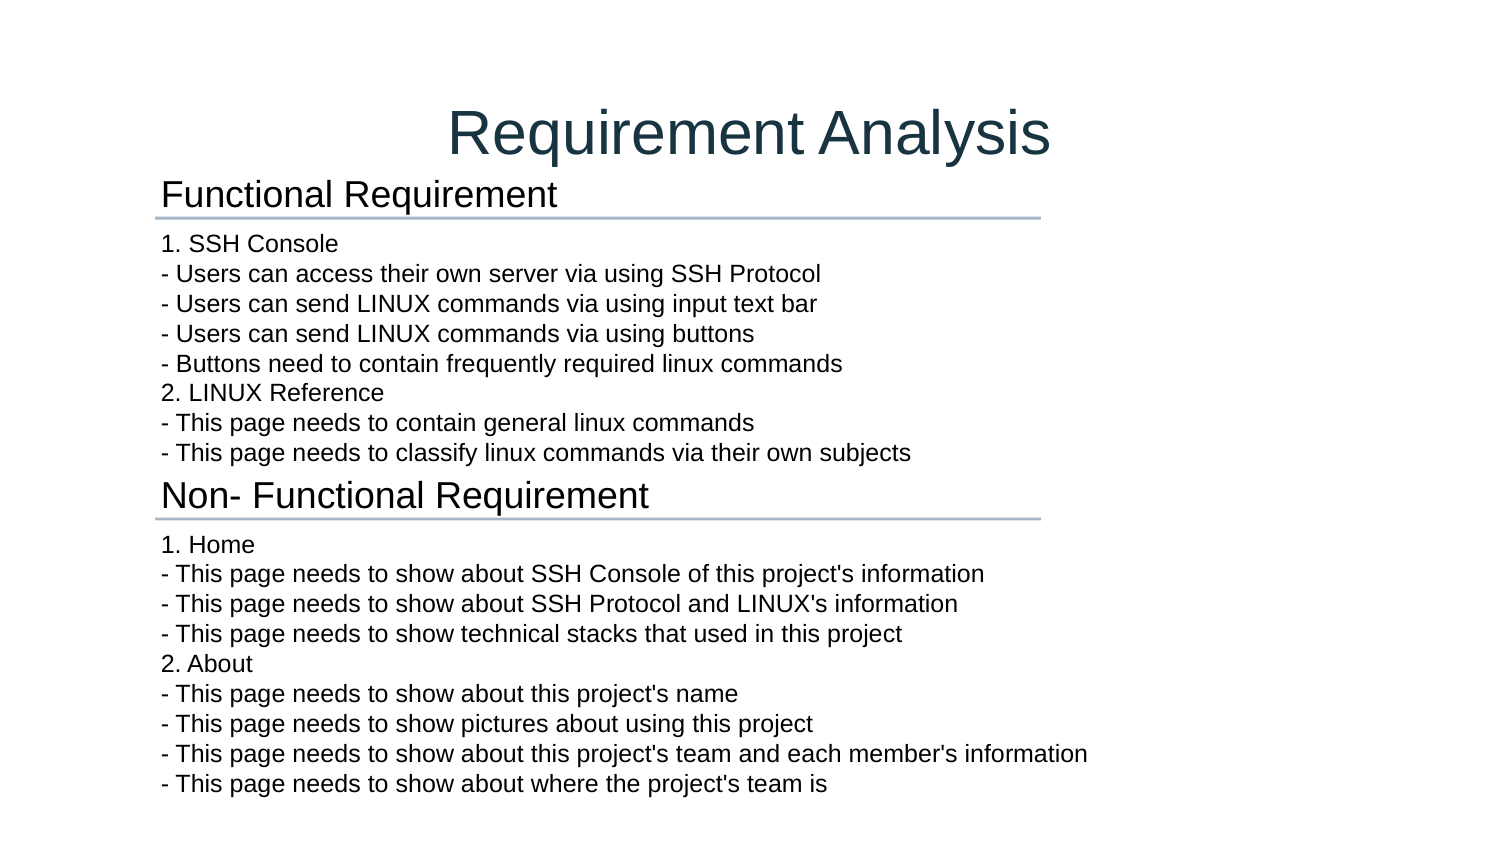

Requirement Analysis
Functional Requirement
1. SSH Console
- Users can access their own server via using SSH Protocol
- Users can send LINUX commands via using input text bar
- Users can send LINUX commands via using buttons
- Buttons need to contain frequently required linux commands
2. LINUX Reference
- This page needs to contain general linux commands
- This page needs to classify linux commands via their own subjects

Non- Functional Requirement
1. Home
- This page needs to show about SSH Console of this project's information
- This page needs to show about SSH Protocol and LINUX's information
- This page needs to show technical stacks that used in this project
2. About
- This page needs to show about this project's name
- This page needs to show pictures about using this project
- This page needs to show about this project's team and each member's information
- This page needs to show about where the project's team is